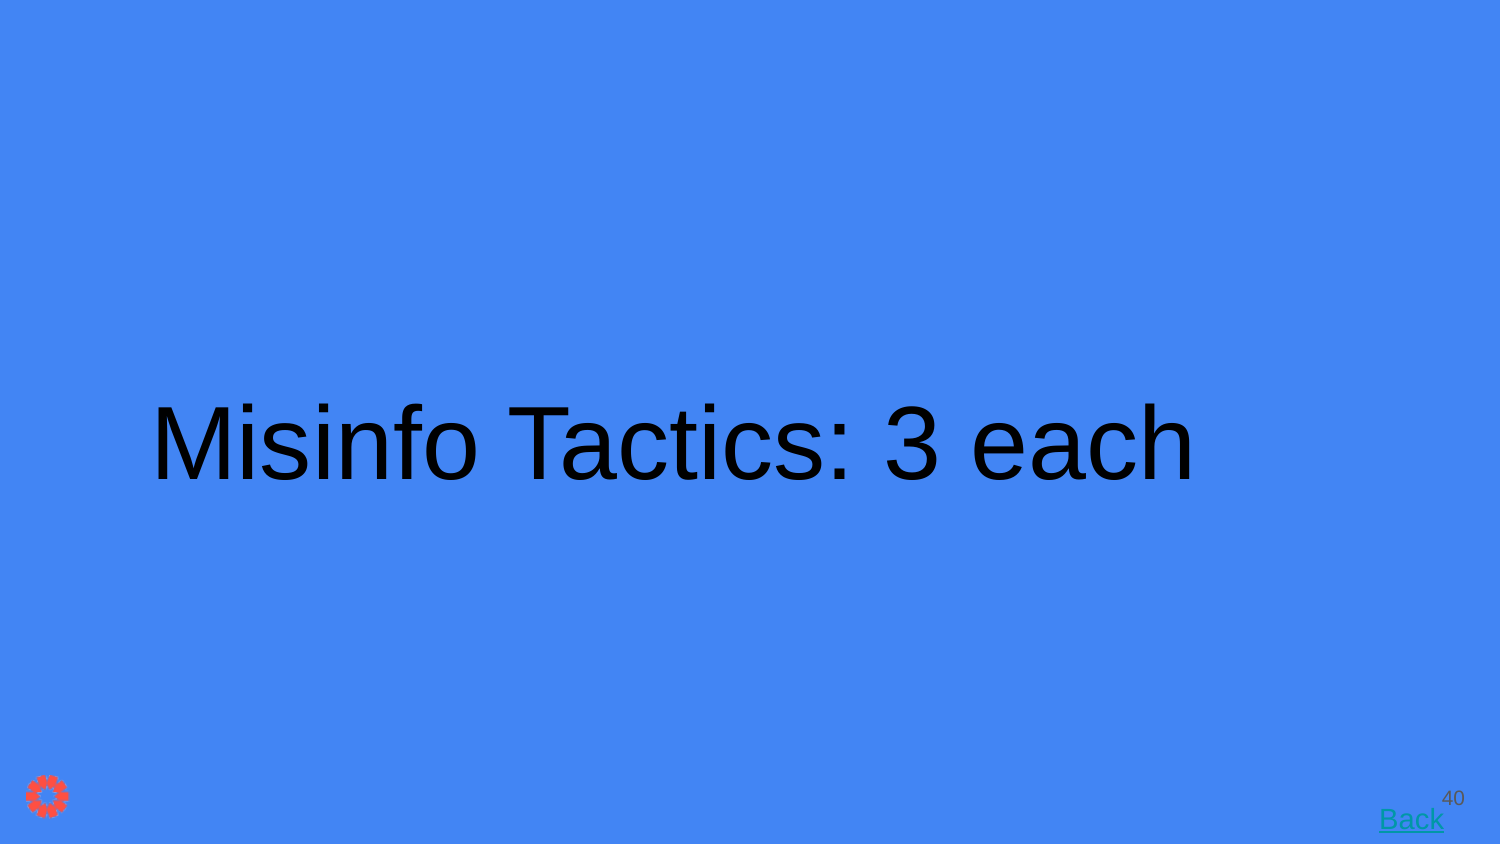

# Misinfo Tactics: 3 each
40
Back